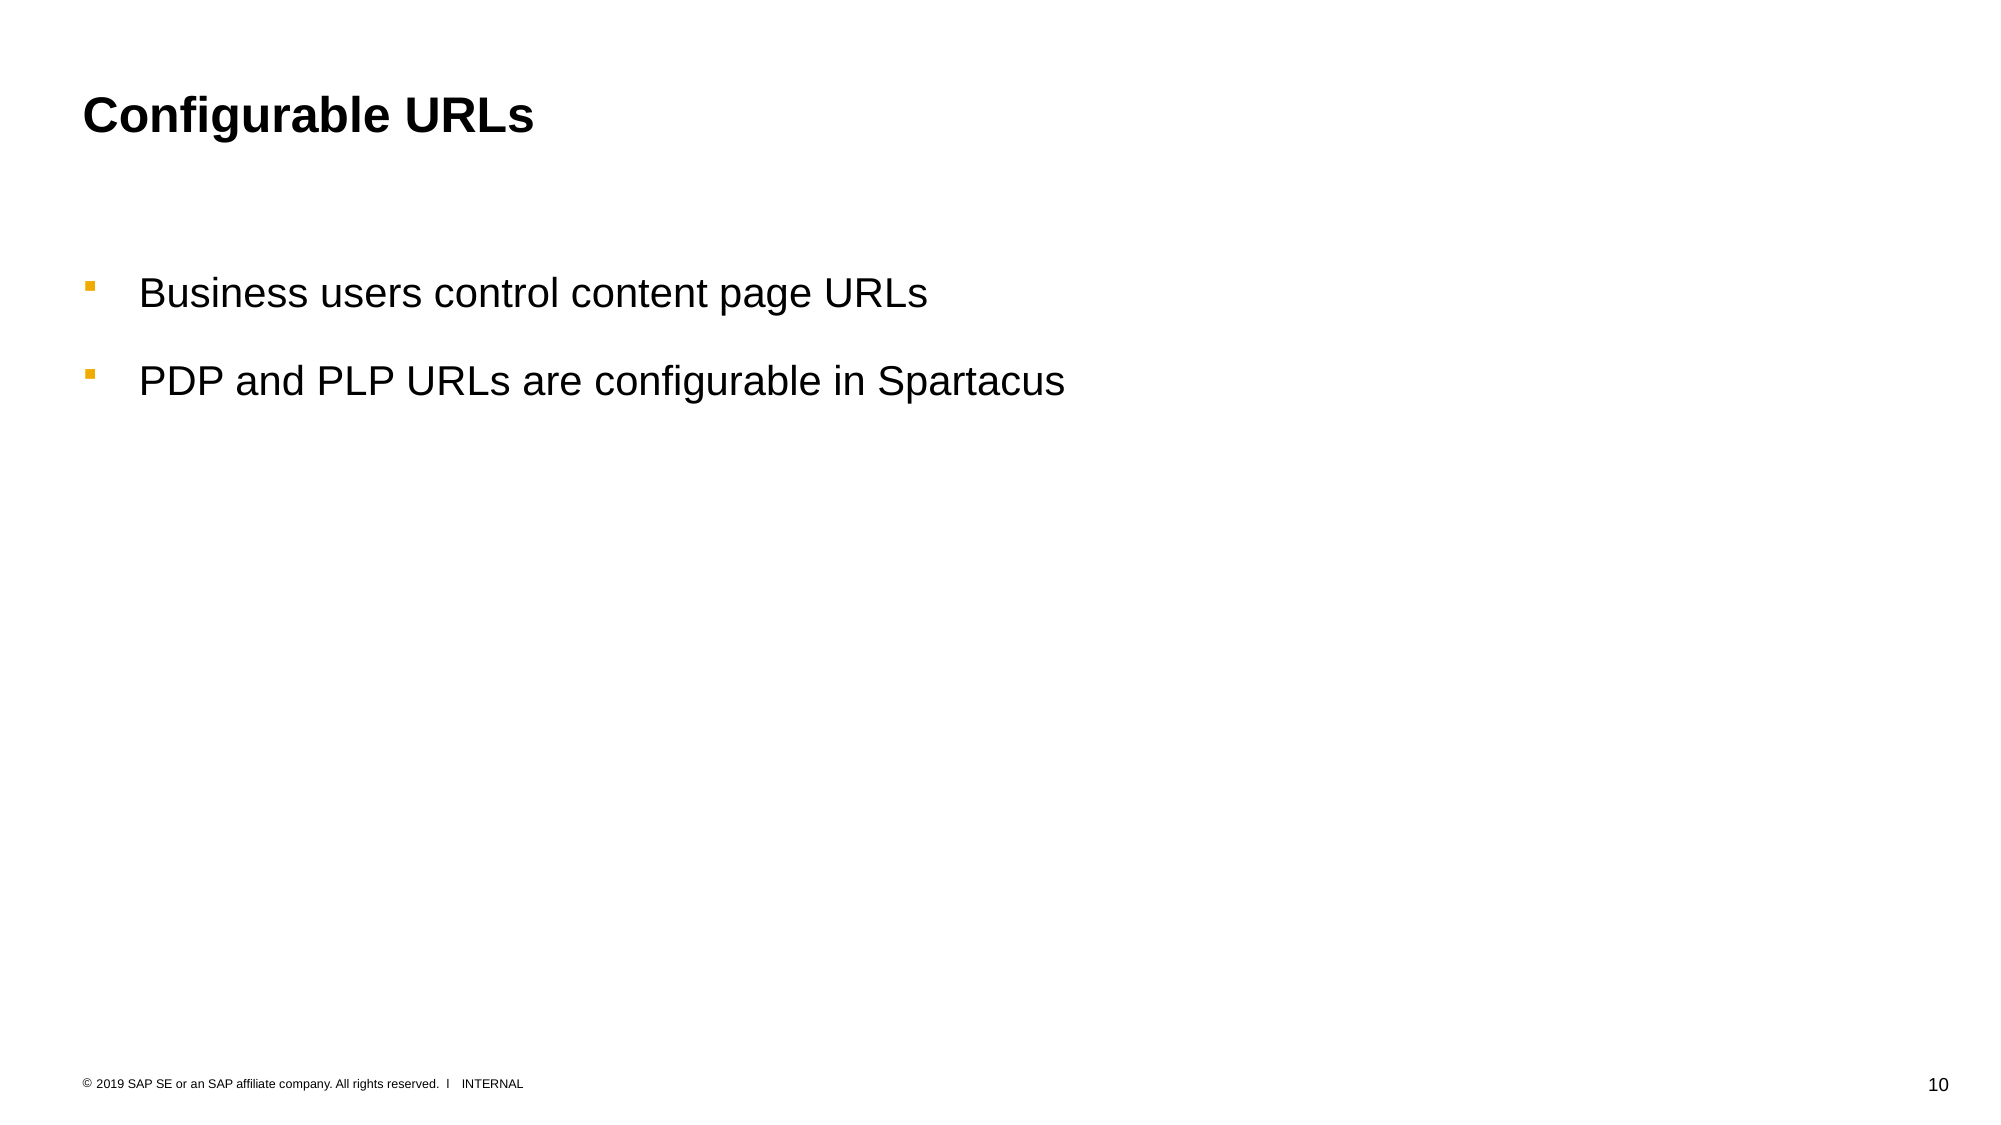

# Configurable URLs
Business users control content page URLs
PDP and PLP URLs are configurable in Spartacus